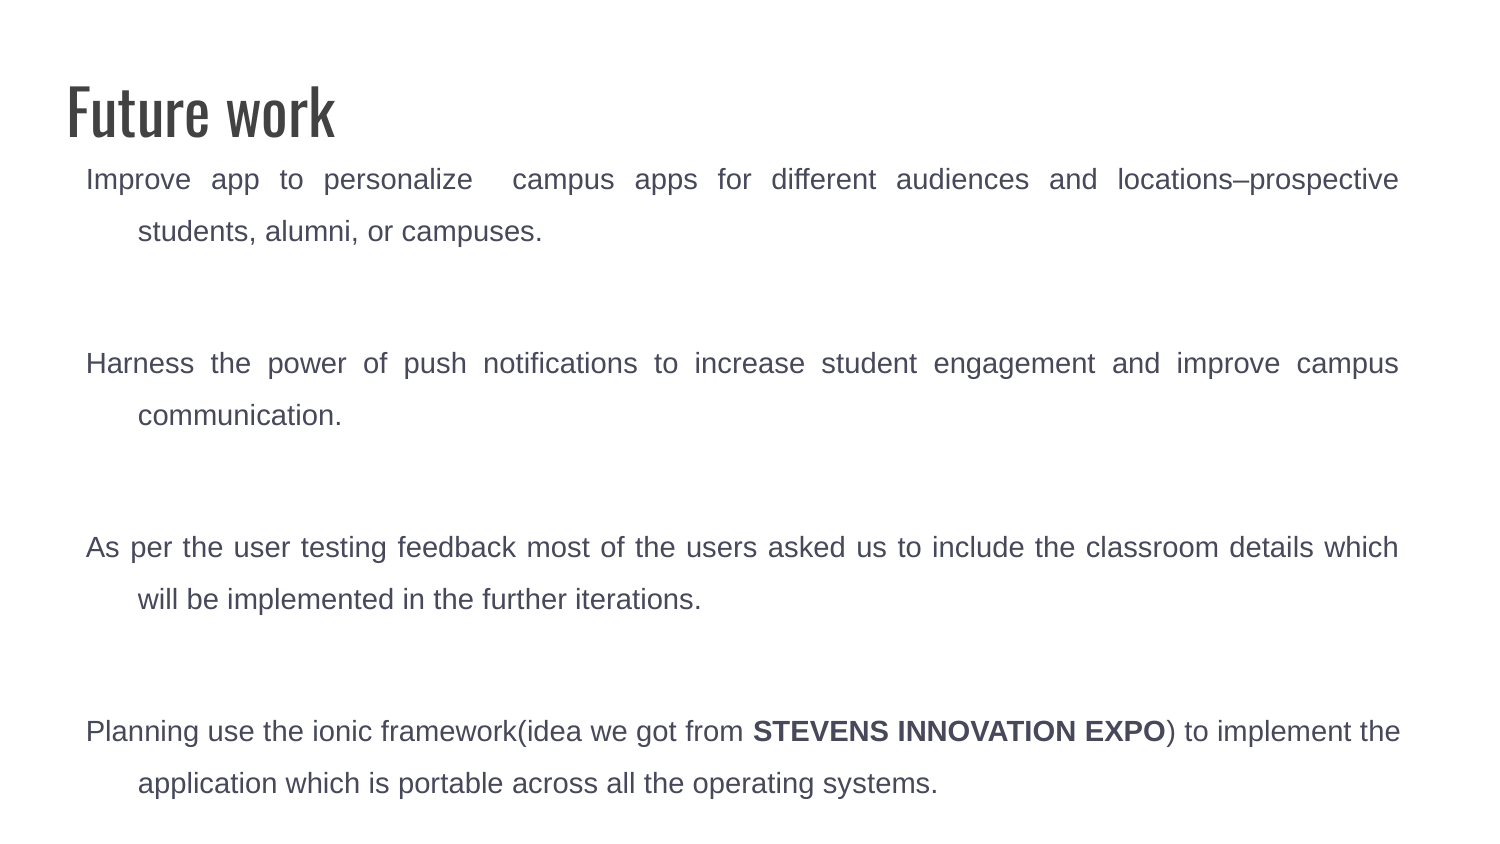

# Future work
Improve app to personalize  campus apps for different audiences and locations–prospective students, alumni, or campuses.
Harness the power of push notifications to increase student engagement and improve campus communication.
As per the user testing feedback most of the users asked us to include the classroom details which will be implemented in the further iterations.
Planning use the ionic framework(idea we got from STEVENS INNOVATION EXPO) to implement the application which is portable across all the operating systems.
And make app accessible in their native language ( Feed from user testing)